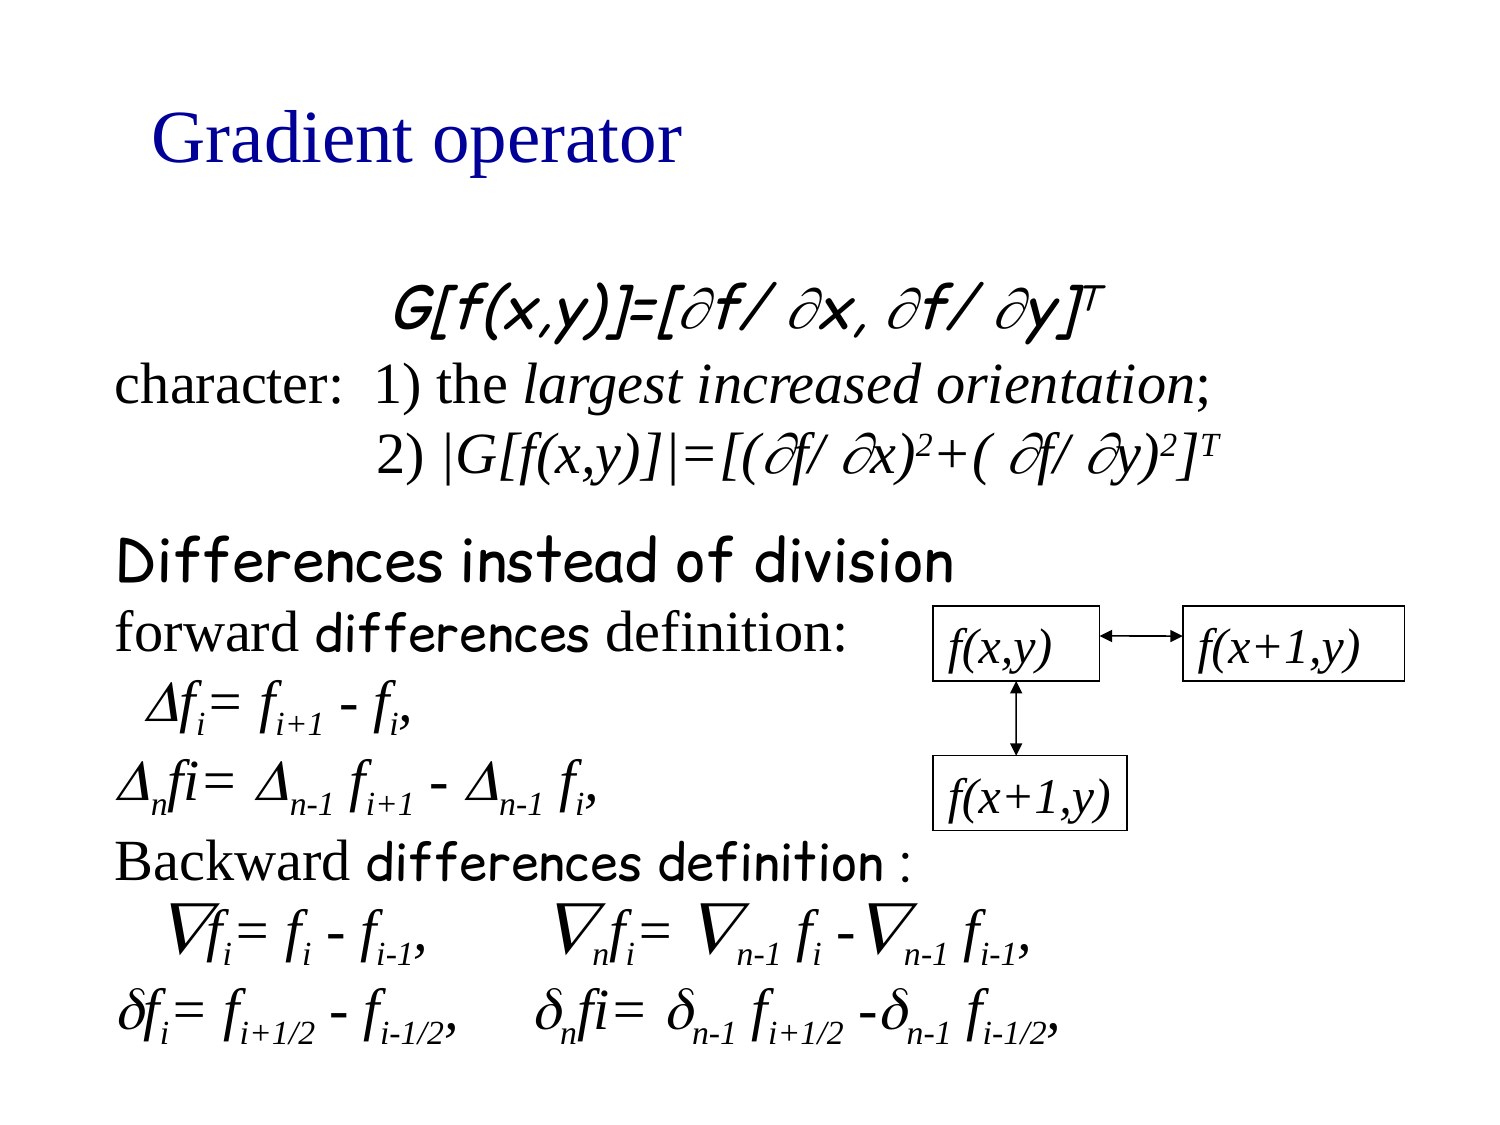

# Gradient operator
G[f(x,y)]=[∂f/ ∂x, ∂f/ ∂y]T
character:  1) the largest increased orientation;
                  2) |G[f(x,y)]|=[(∂f/ ∂x)2+( ∂f/ ∂y)2]T
Differences instead of division
forward differences definition:
  Δfi= fi+1 - fi,
Δnfi= Δn-1 fi+1 - Δn-1 fi,
Backward differences definition :
   ∇fi= fi - fi-1,        ∇nfi= ∇n-1 fi -∇n-1 fi-1,
δfi= fi+1/2 - fi-1/2,     δnfi= δn-1 fi+1/2 -δn-1 fi-1/2,
f(x,y)
f(x+1,y)

f(x+1,y)